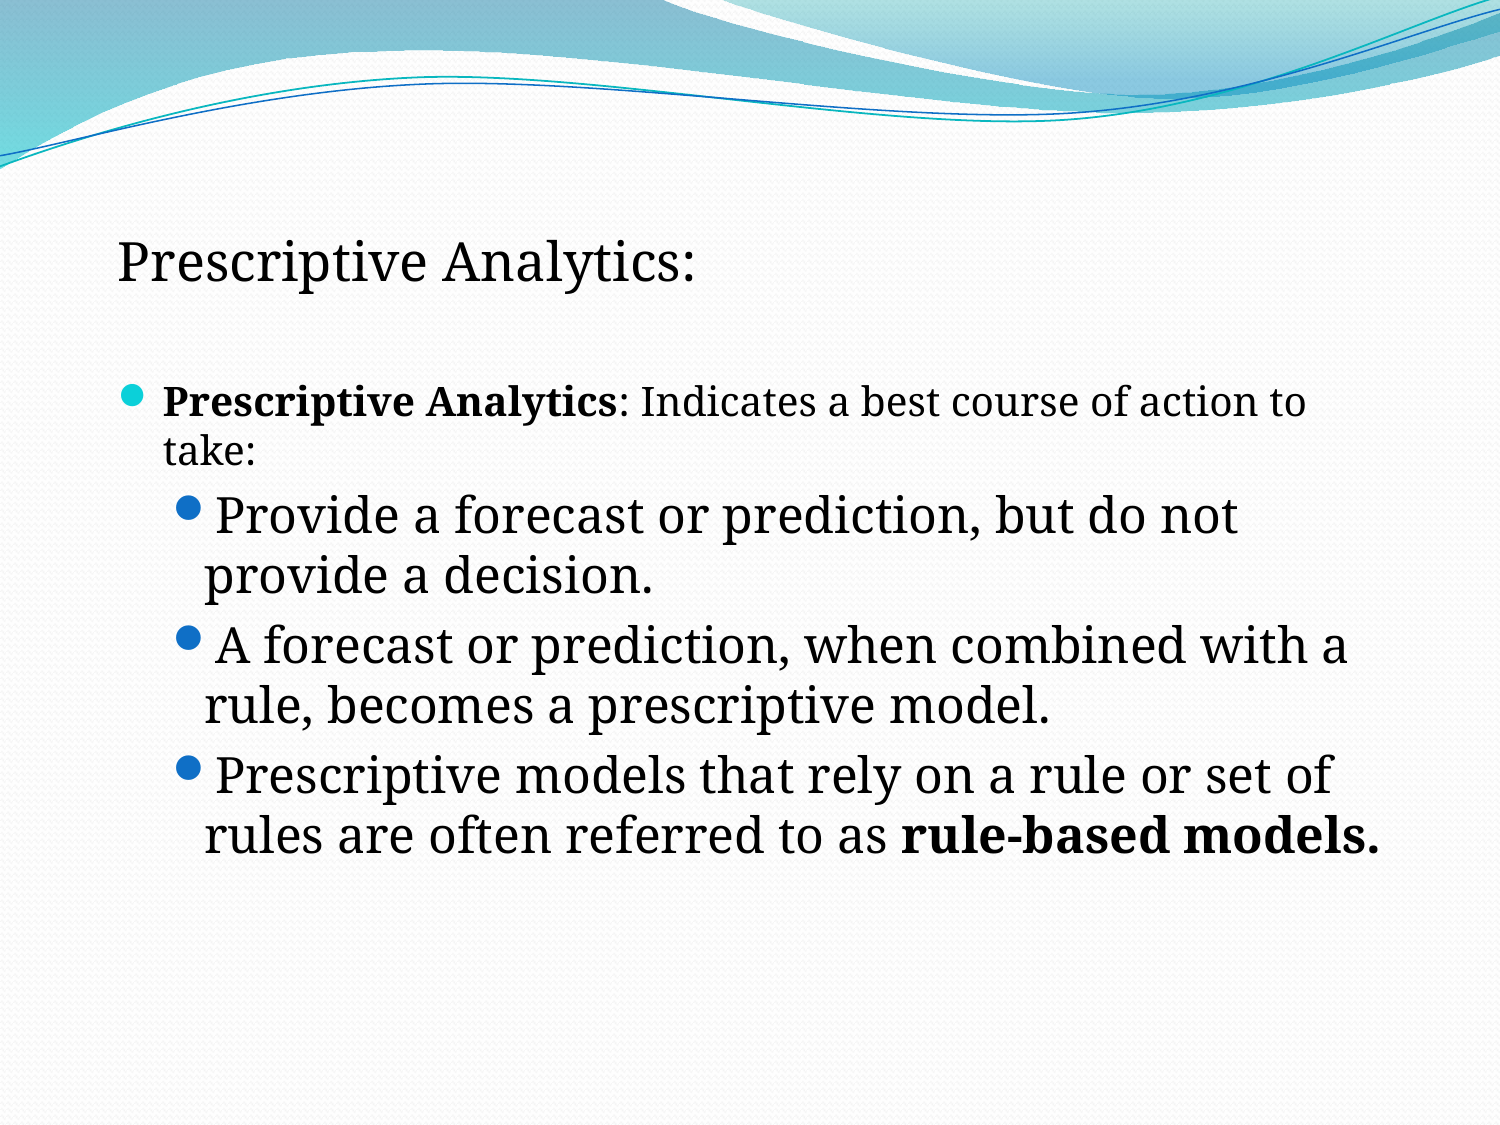

Prescriptive Analytics:

Prescriptive Analytics: Indicates a best course of action to take:
Provide a forecast or prediction, but do not provide a decision.
A forecast or prediction, when combined with a rule, becomes a prescriptive model.
Prescriptive models that rely on a rule or set of rules are often referred to as rule-based models.